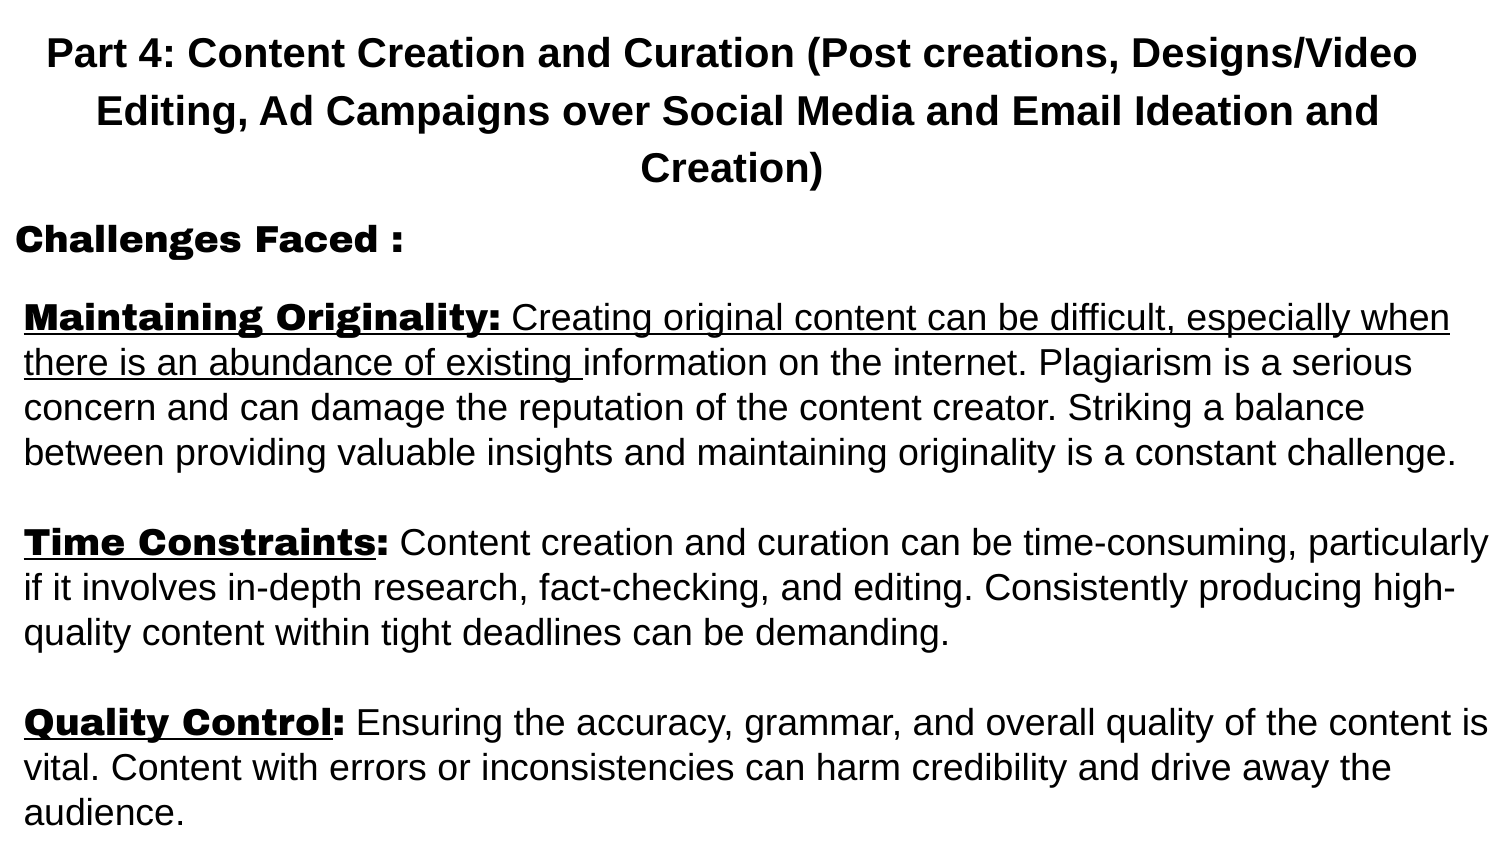

Part 4: Content Creation and Curation (Post creations, Designs/Video
Editing, Ad Campaigns over Social Media and Email Ideation and Creation)
Challenges Faced :
Maintaining Originality: Creating original content can be difficult, especially when there is an abundance of existing information on the internet. Plagiarism is a serious concern and can damage the reputation of the content creator. Striking a balance between providing valuable insights and maintaining originality is a constant challenge.

Time Constraints: Content creation and curation can be time-consuming, particularly if it involves in-depth research, fact-checking, and editing. Consistently producing high-quality content within tight deadlines can be demanding.

Quality Control: Ensuring the accuracy, grammar, and overall quality of the content is vital. Content with errors or inconsistencies can harm credibility and drive away the audience.